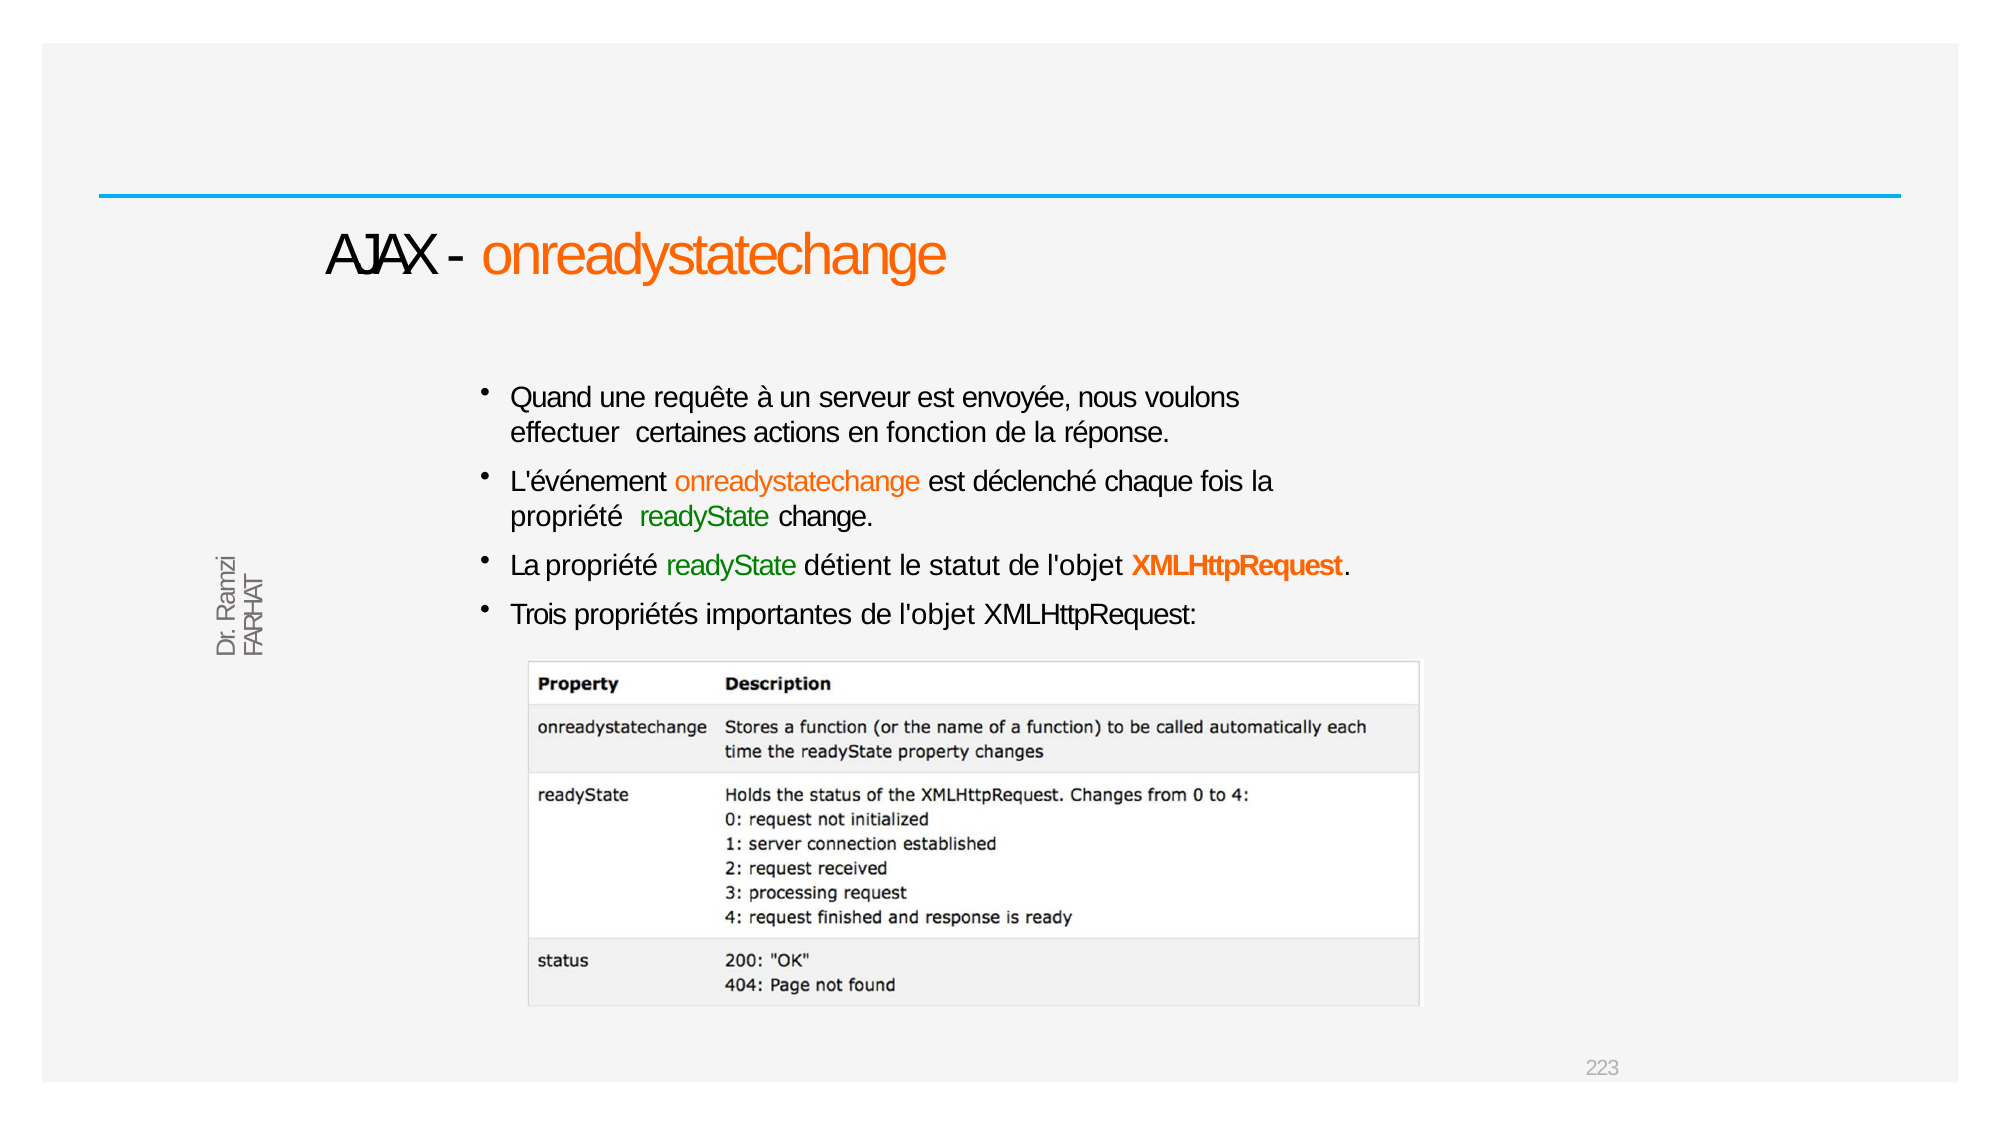

# AJAX - onreadystatechange
Quand une requête à un serveur est envoyée, nous voulons effectuer  certaines actions en fonction de la réponse.
L'événement onreadystatechange est déclenché chaque fois la propriété  readyState change.
La propriété readyState détient le statut de l'objet XMLHttpRequest.
Trois propriétés importantes de l'objet XMLHttpRequest:
Dr. Ramzi FARHAT

223